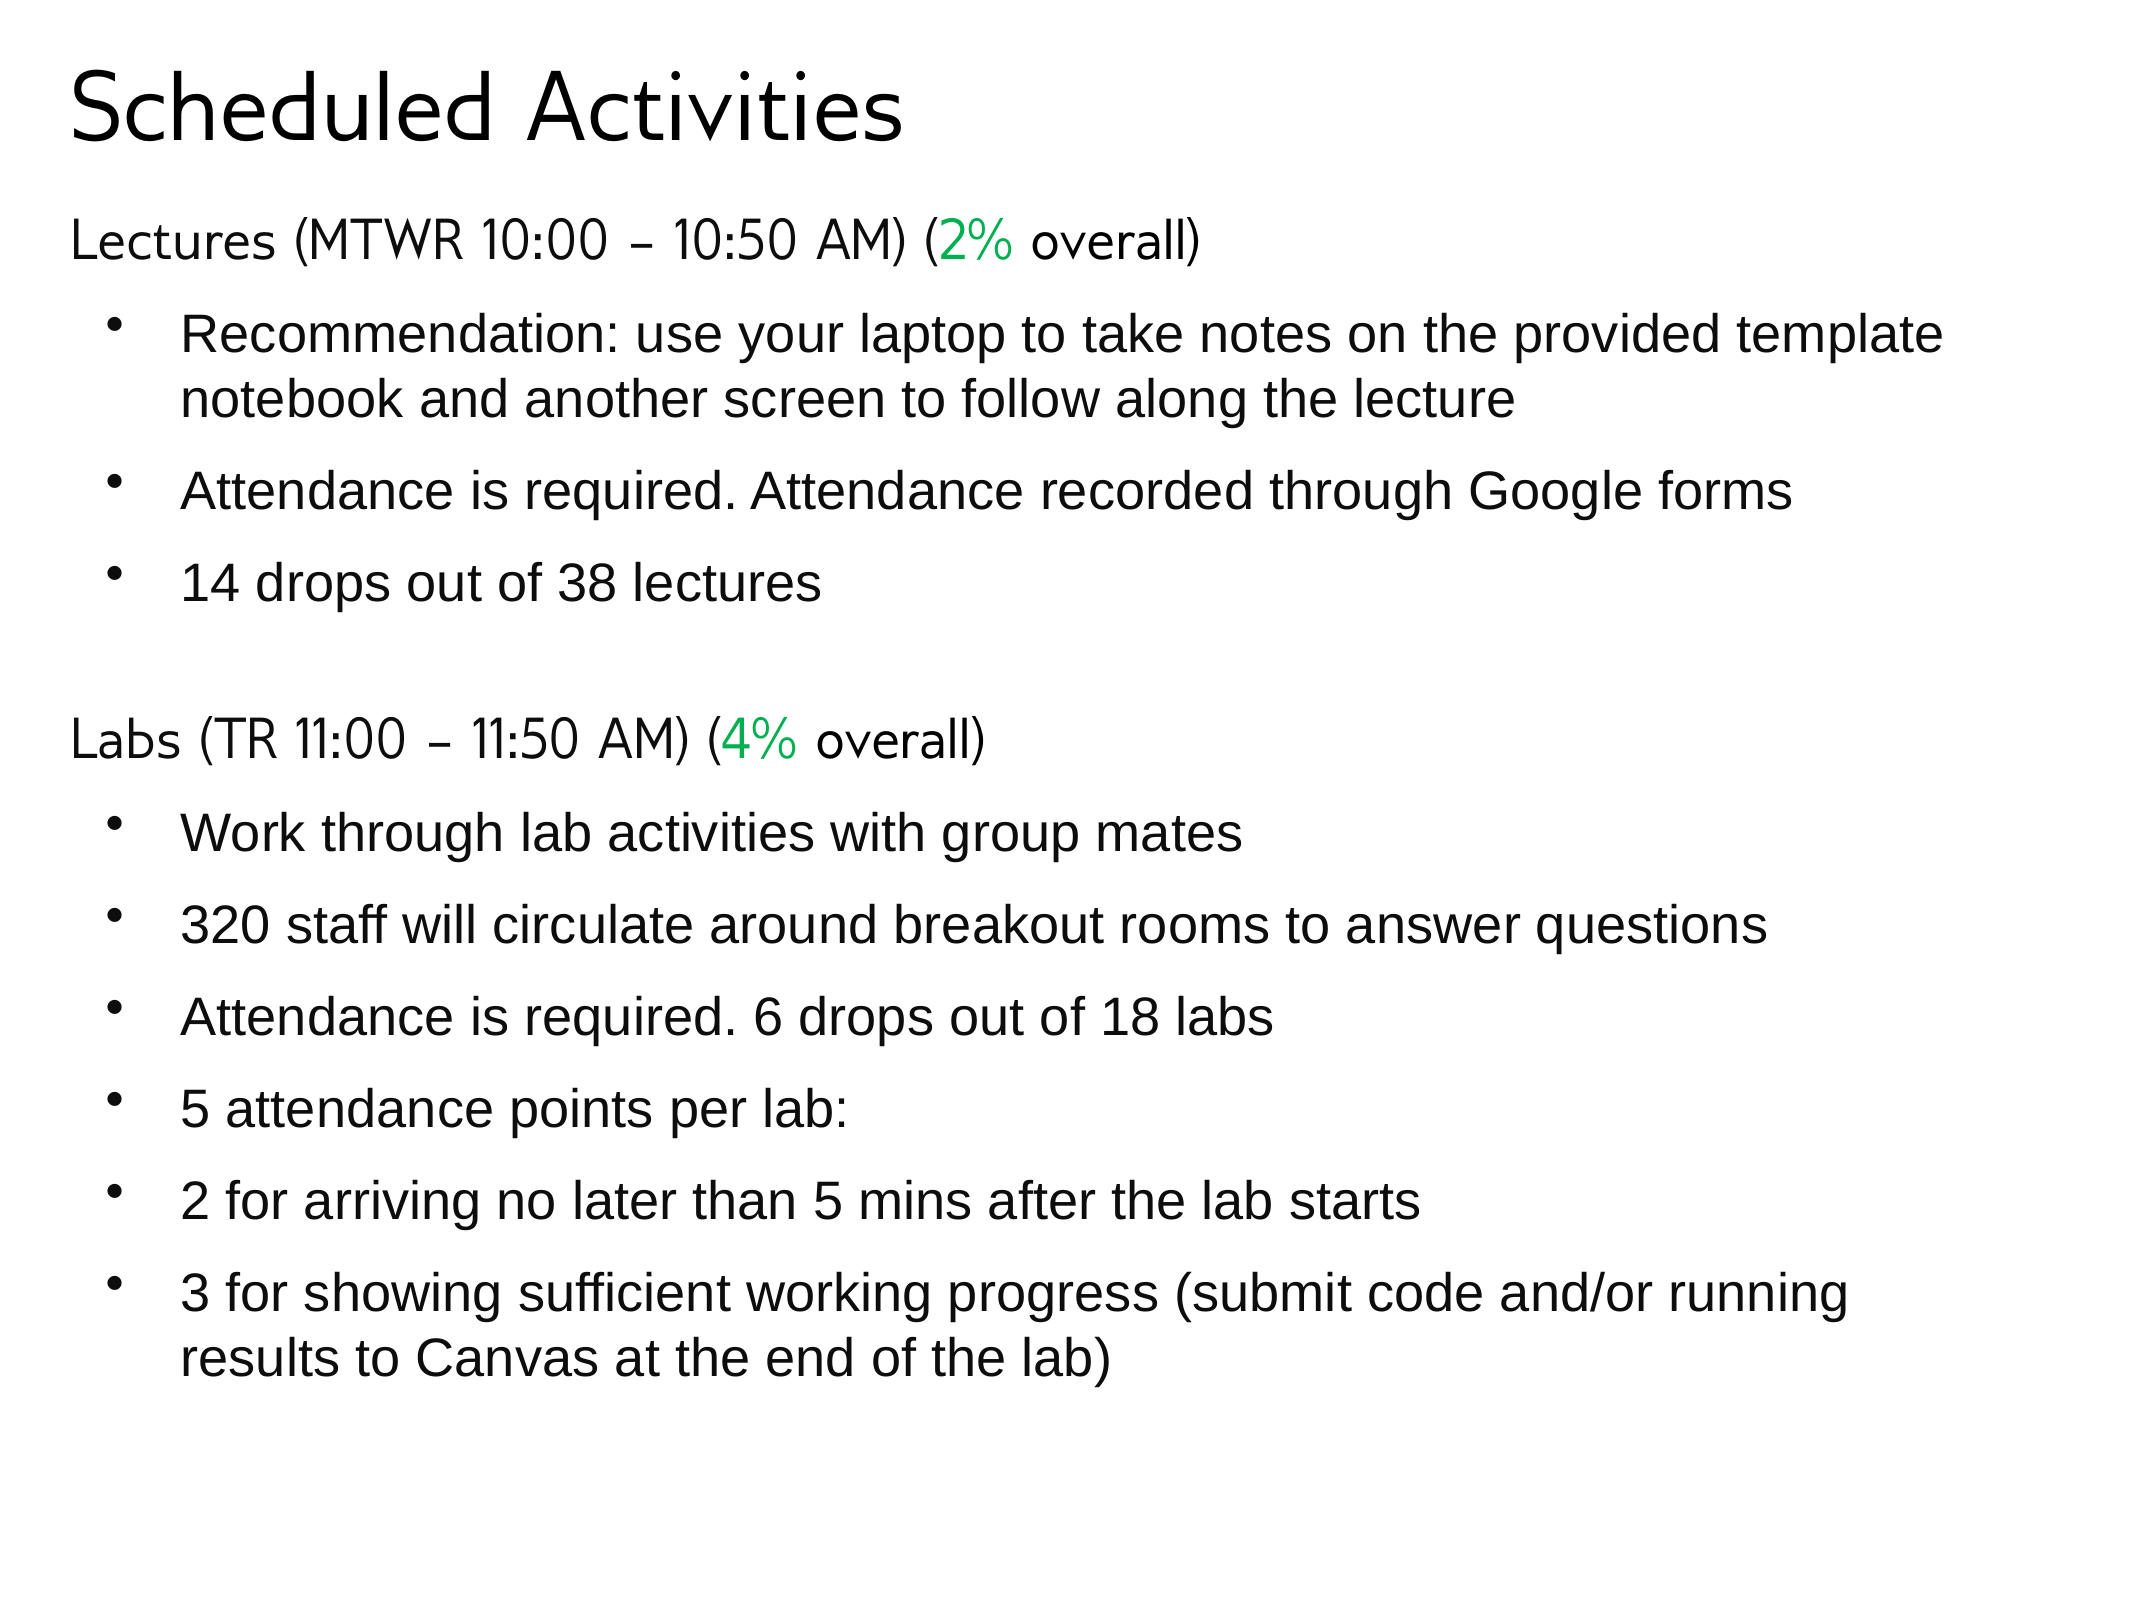

# Scheduled Activities
Lectures (MTWR 10:00 – 10:50 AM) (2% overall)
Recommendation: use your laptop to take notes on the provided template notebook and another screen to follow along the lecture
Attendance is required. Attendance recorded through Google forms
14 drops out of 38 lectures
Labs (TR 11:00 – 11:50 AM) (4% overall)
Work through lab activities with group mates
320 staff will circulate around breakout rooms to answer questions
Attendance is required. 6 drops out of 18 labs
5 attendance points per lab:
2 for arriving no later than 5 mins after the lab starts
3 for showing sufficient working progress (submit code and/or running results to Canvas at the end of the lab)